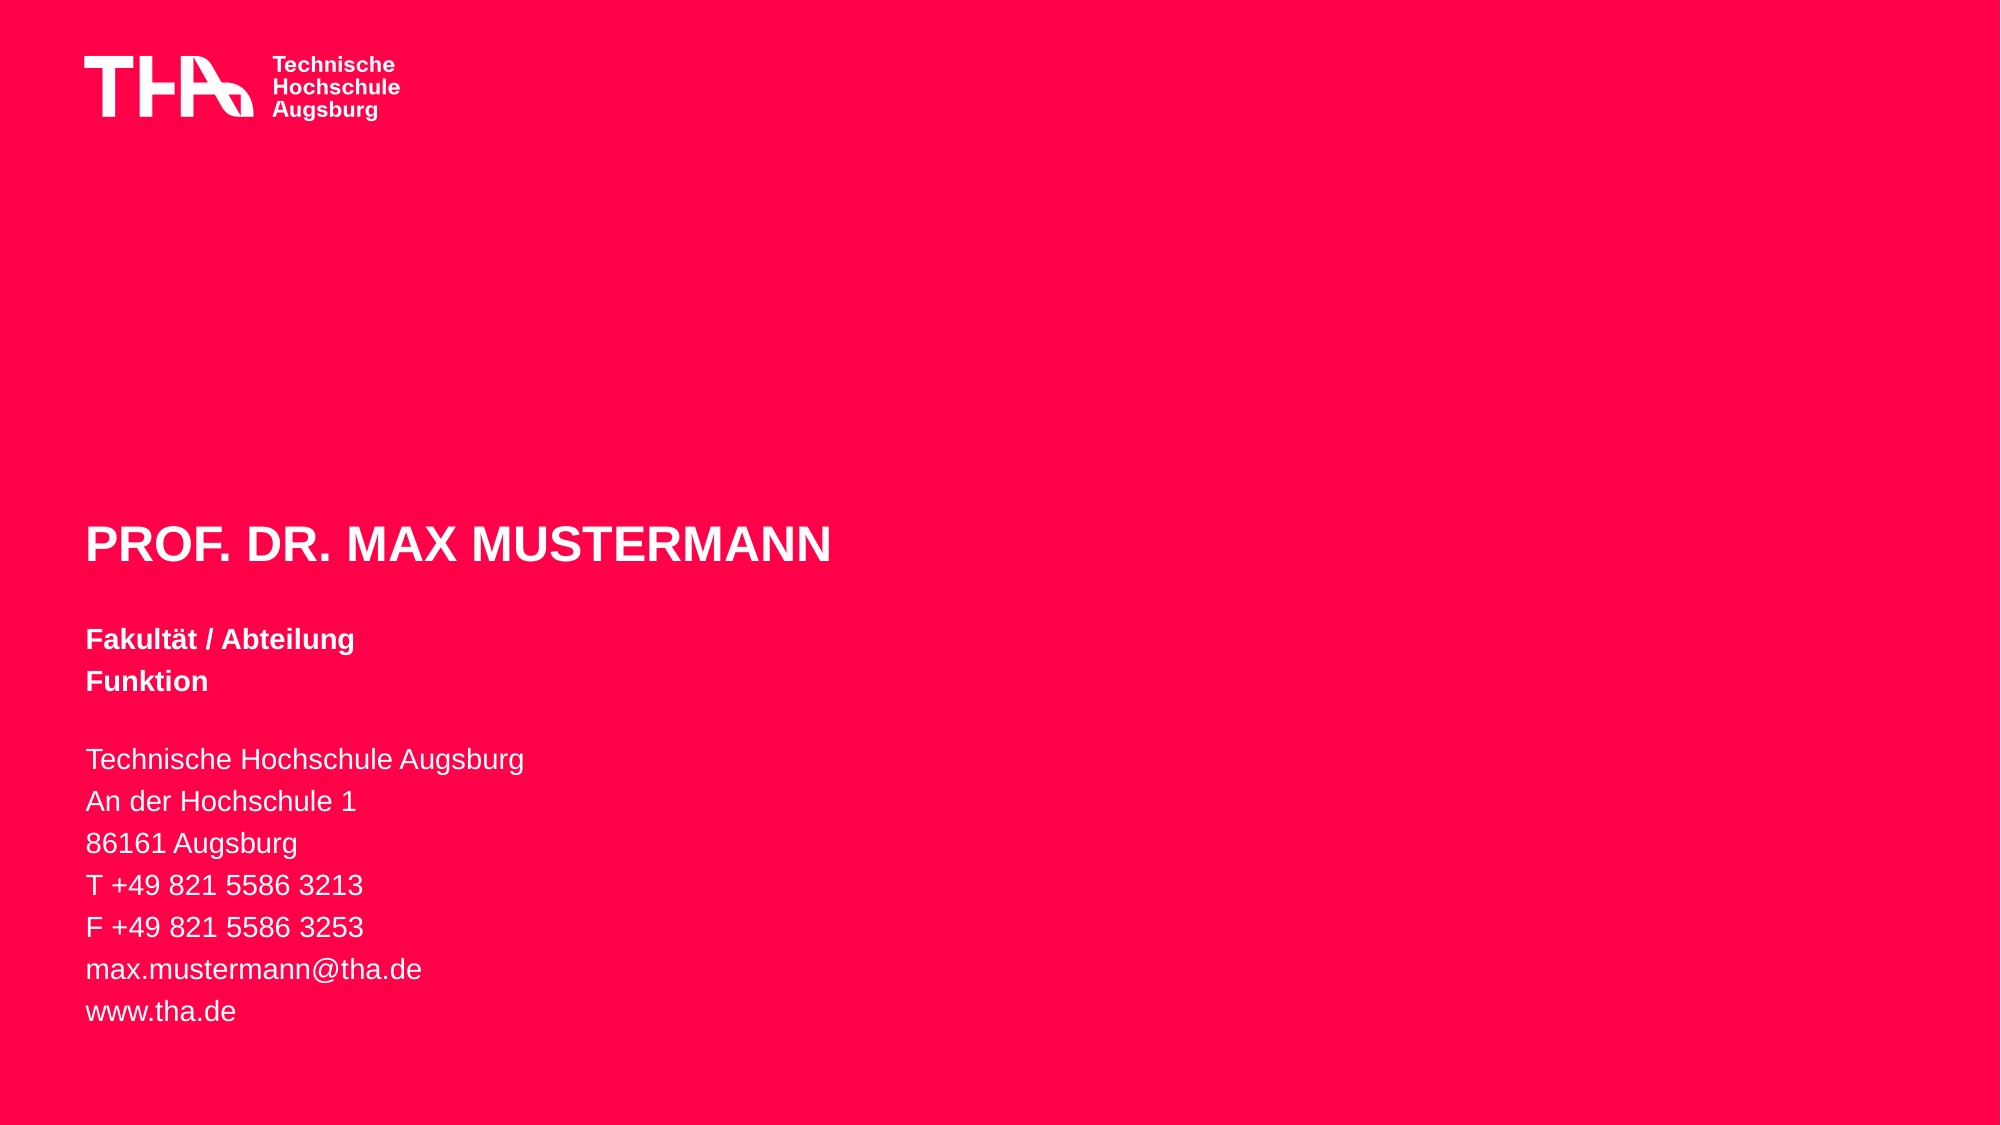

# PROF. DR. MAX MUSTERMANN
Fakultät / Abteilung
Funktion
Technische Hochschule Augsburg
An der Hochschule 1
86161 Augsburg
T +49 821 5586 3213
F +49 821 5586 3253
max.mustermann@tha.de
www.tha.de